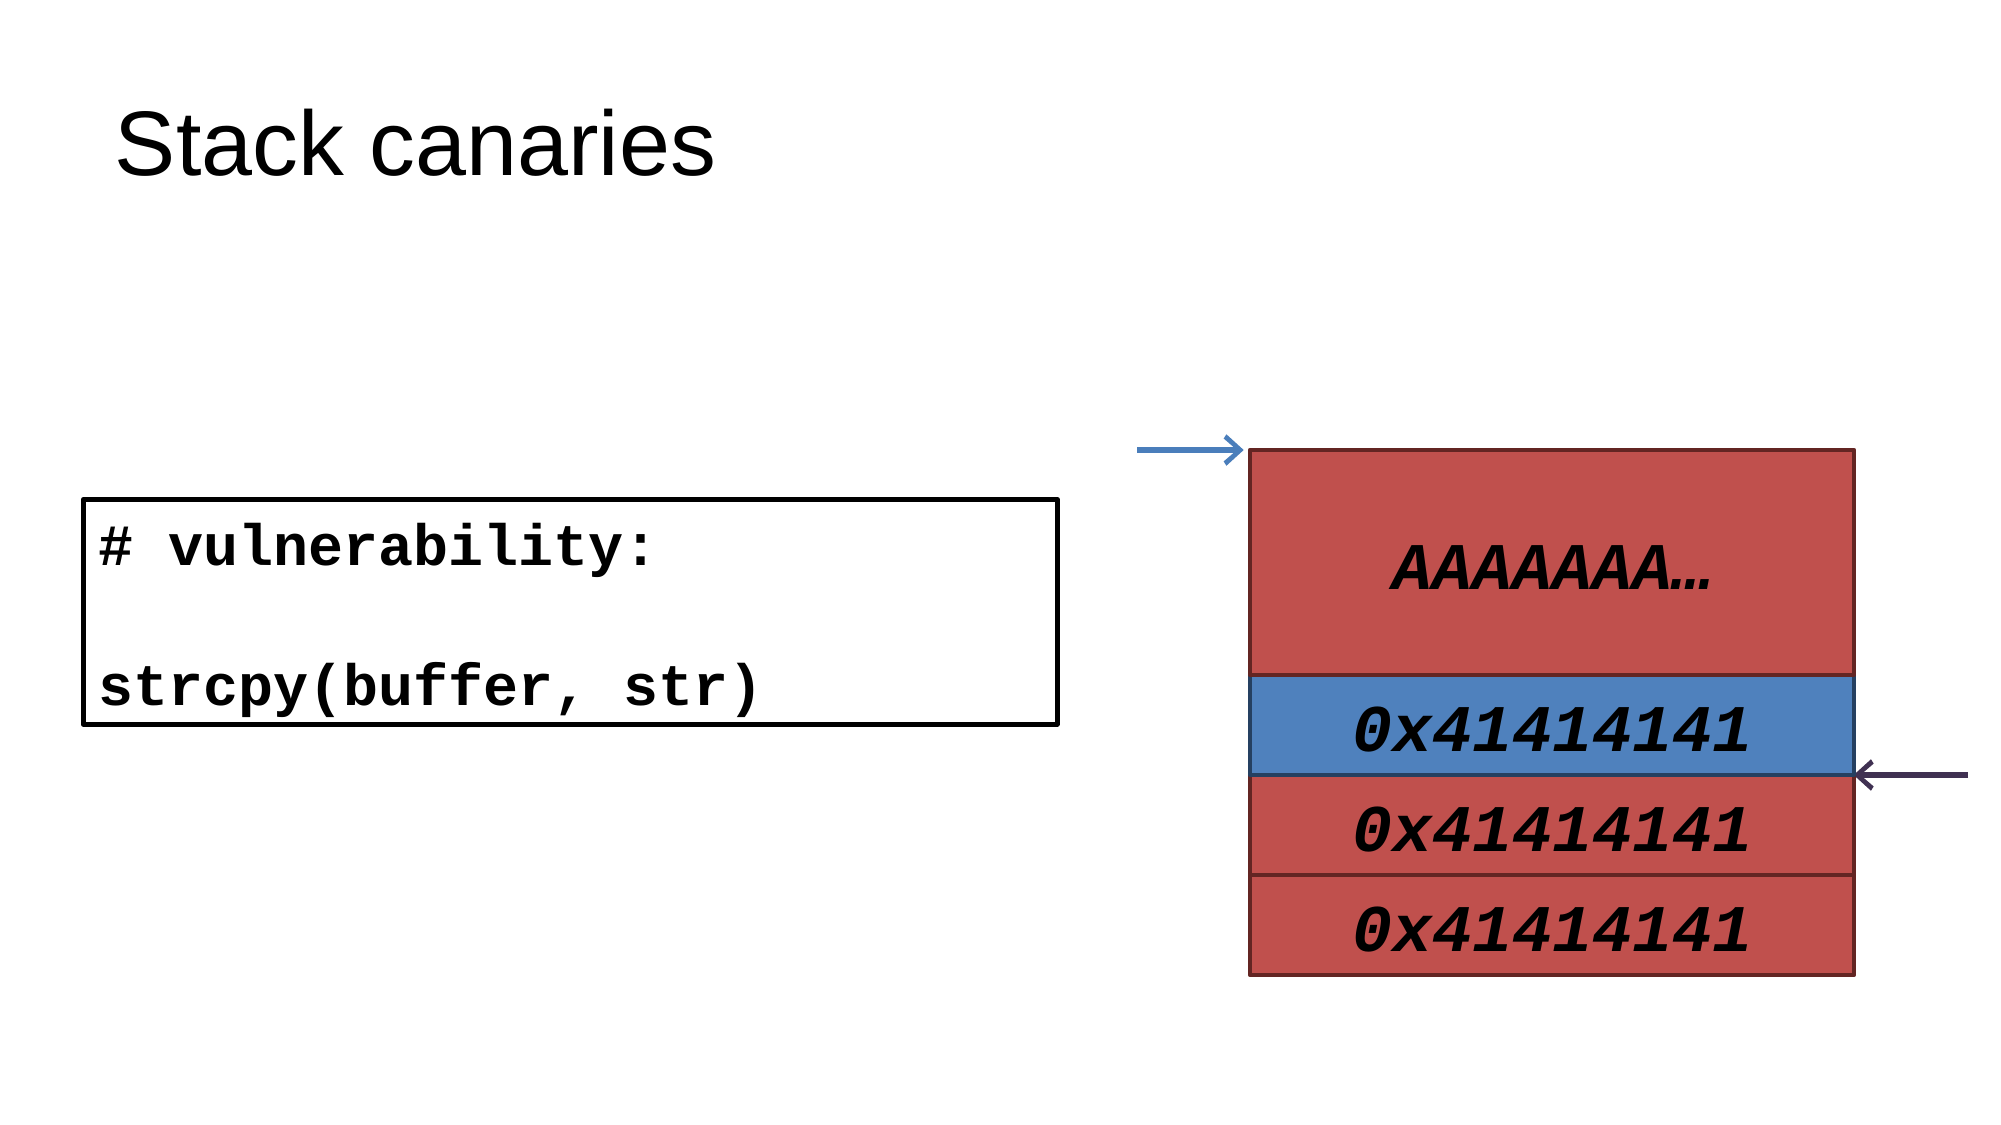

# Stack canaries
AAAAAAA…
# vulnerability:

strcpy(buffer, str)

0x41414141

0x41414141

0x41414141